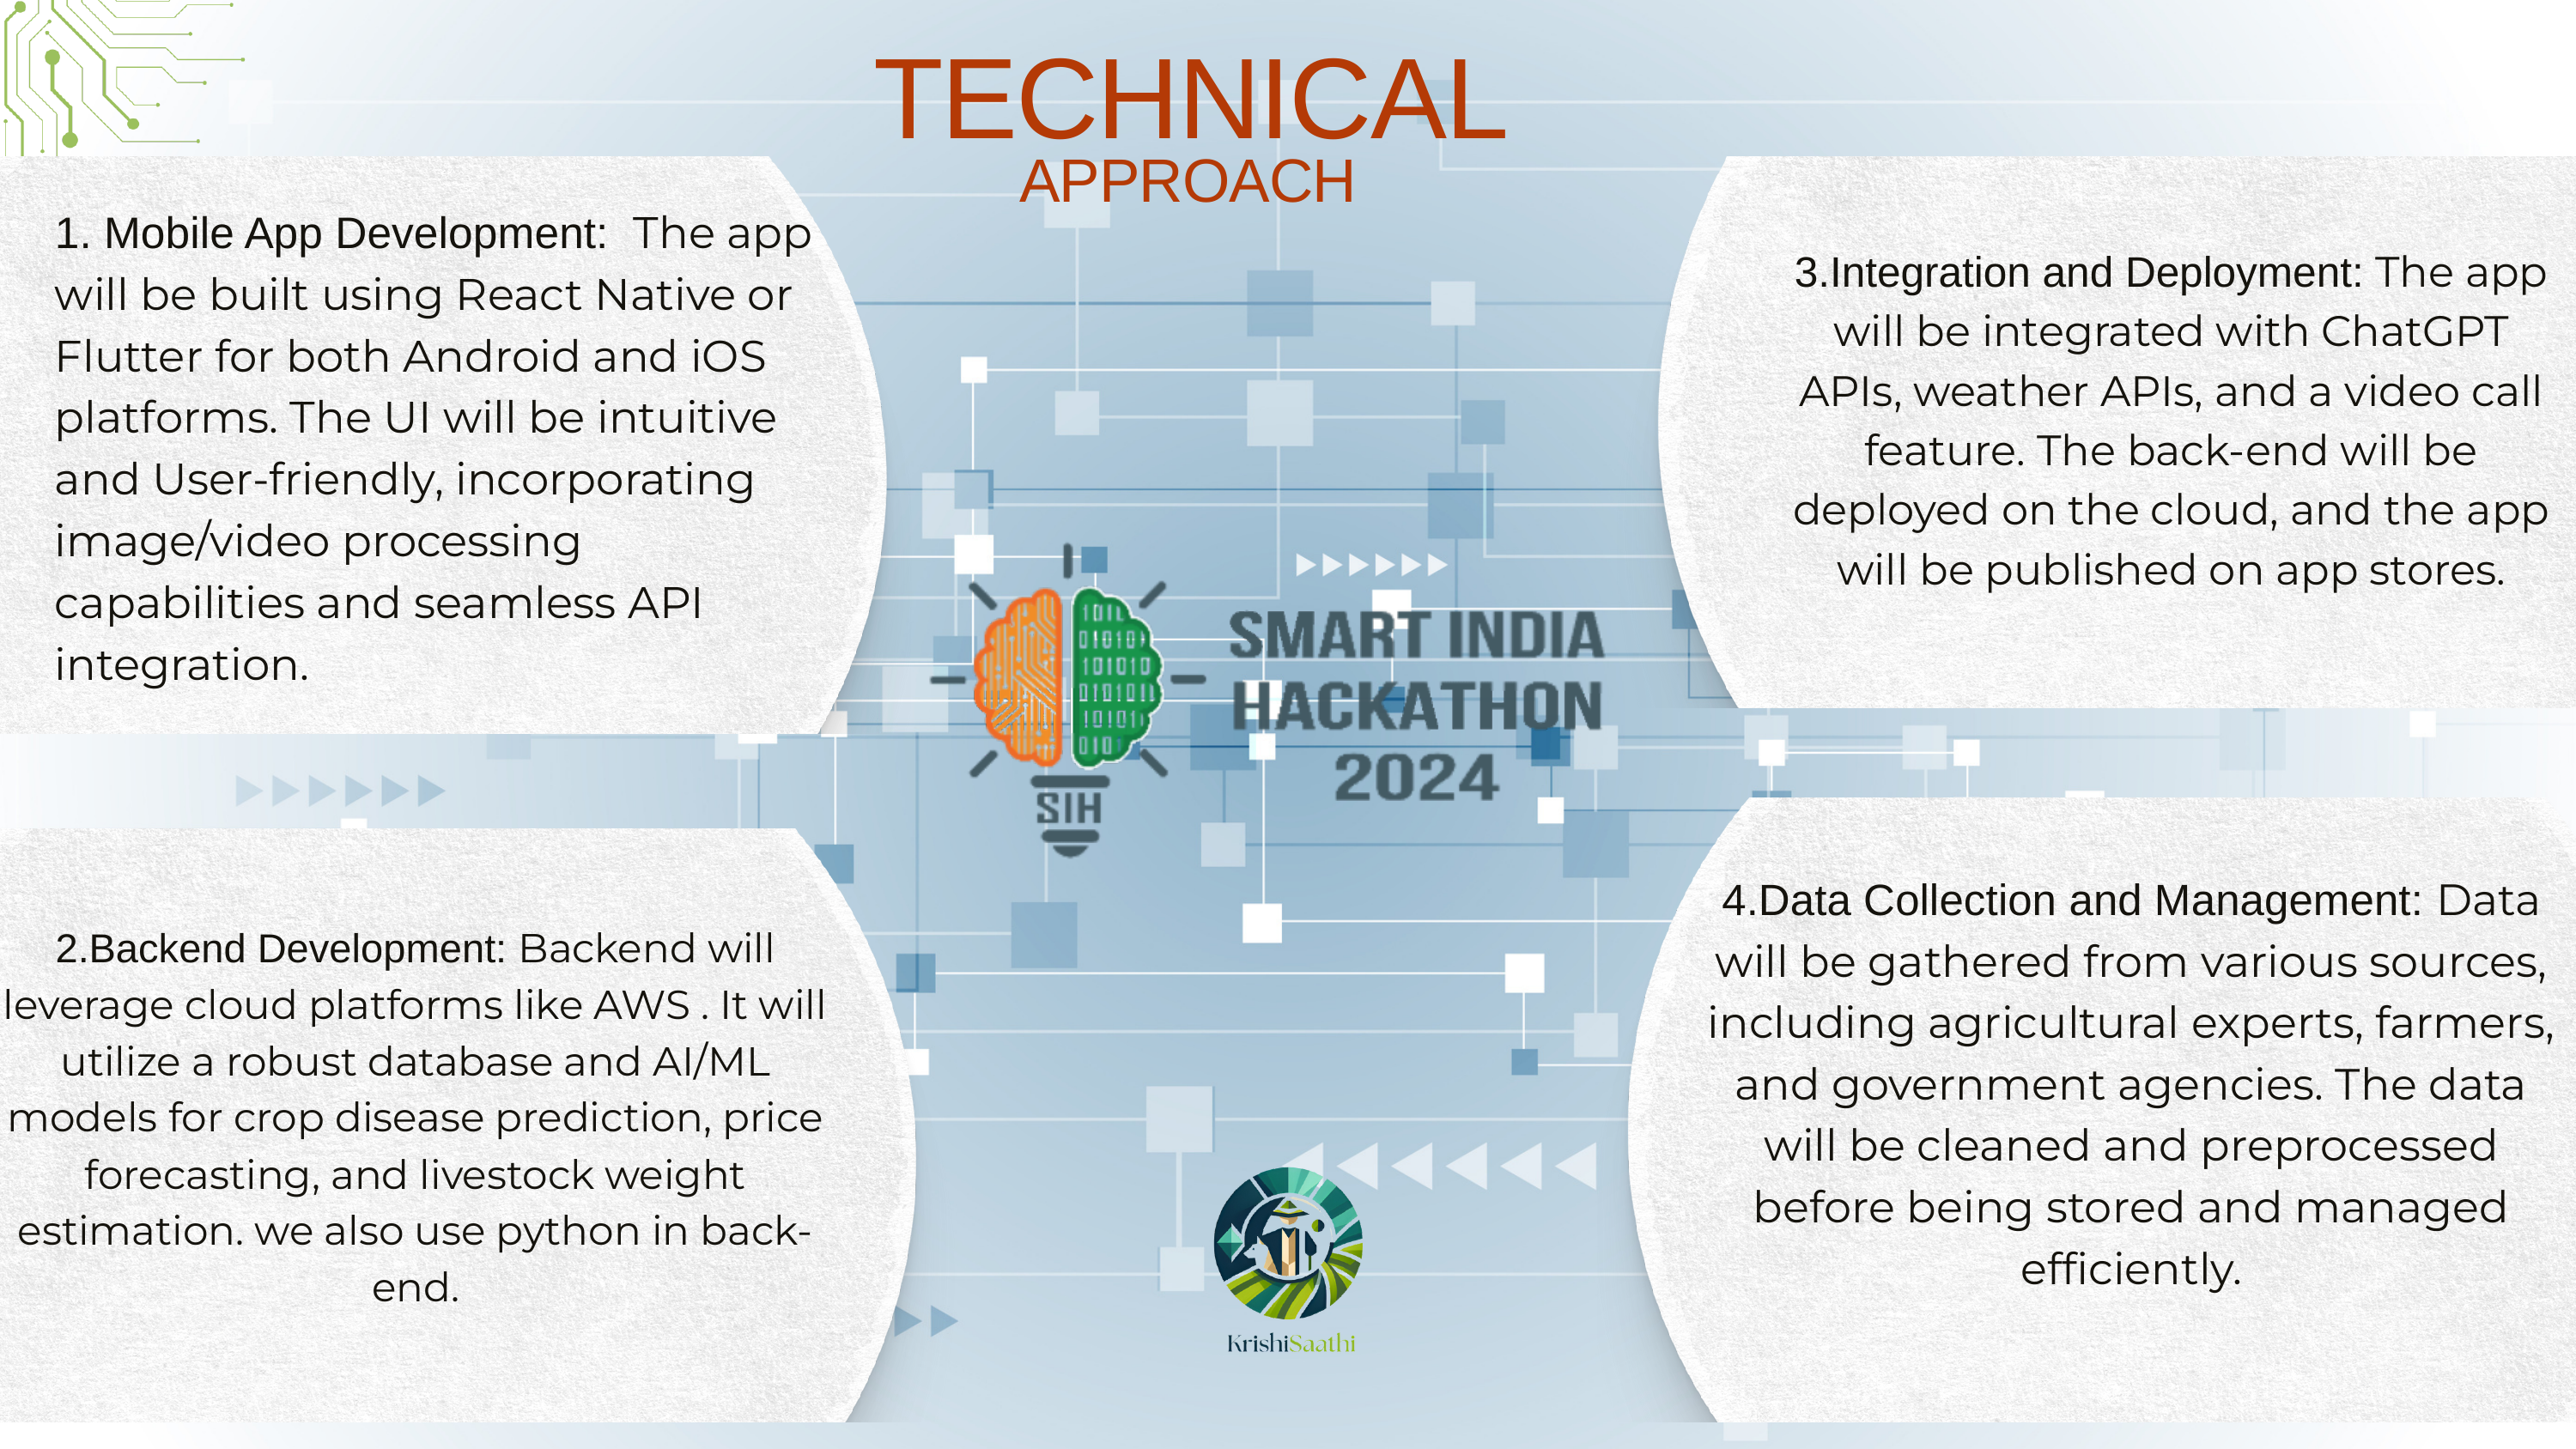

TECHNICAL
 APPROACH

1. Mobile App Development:  The app will be built using React Native or Flutter for both Android and iOS platforms. The UI will be intuitive and User-friendly, incorporating image/video processing capabilities and seamless API integration.

3.Integration and Deployment: The app will be integrated with ChatGPT APIs, weather APIs, and a video call feature. The back-end will be deployed on the cloud, and the app will be published on app stores.

4.Data Collection and Management: Data will be gathered from various sources, including agricultural experts, farmers, and government agencies. The data will be cleaned and preprocessed before being stored and managed efficiently.
2.Backend Development: Backend will leverage cloud platforms like AWS . It will utilize a robust database and AI/ML models for crop disease prediction, price forecasting, and livestock weight estimation. we also use python in back-end.